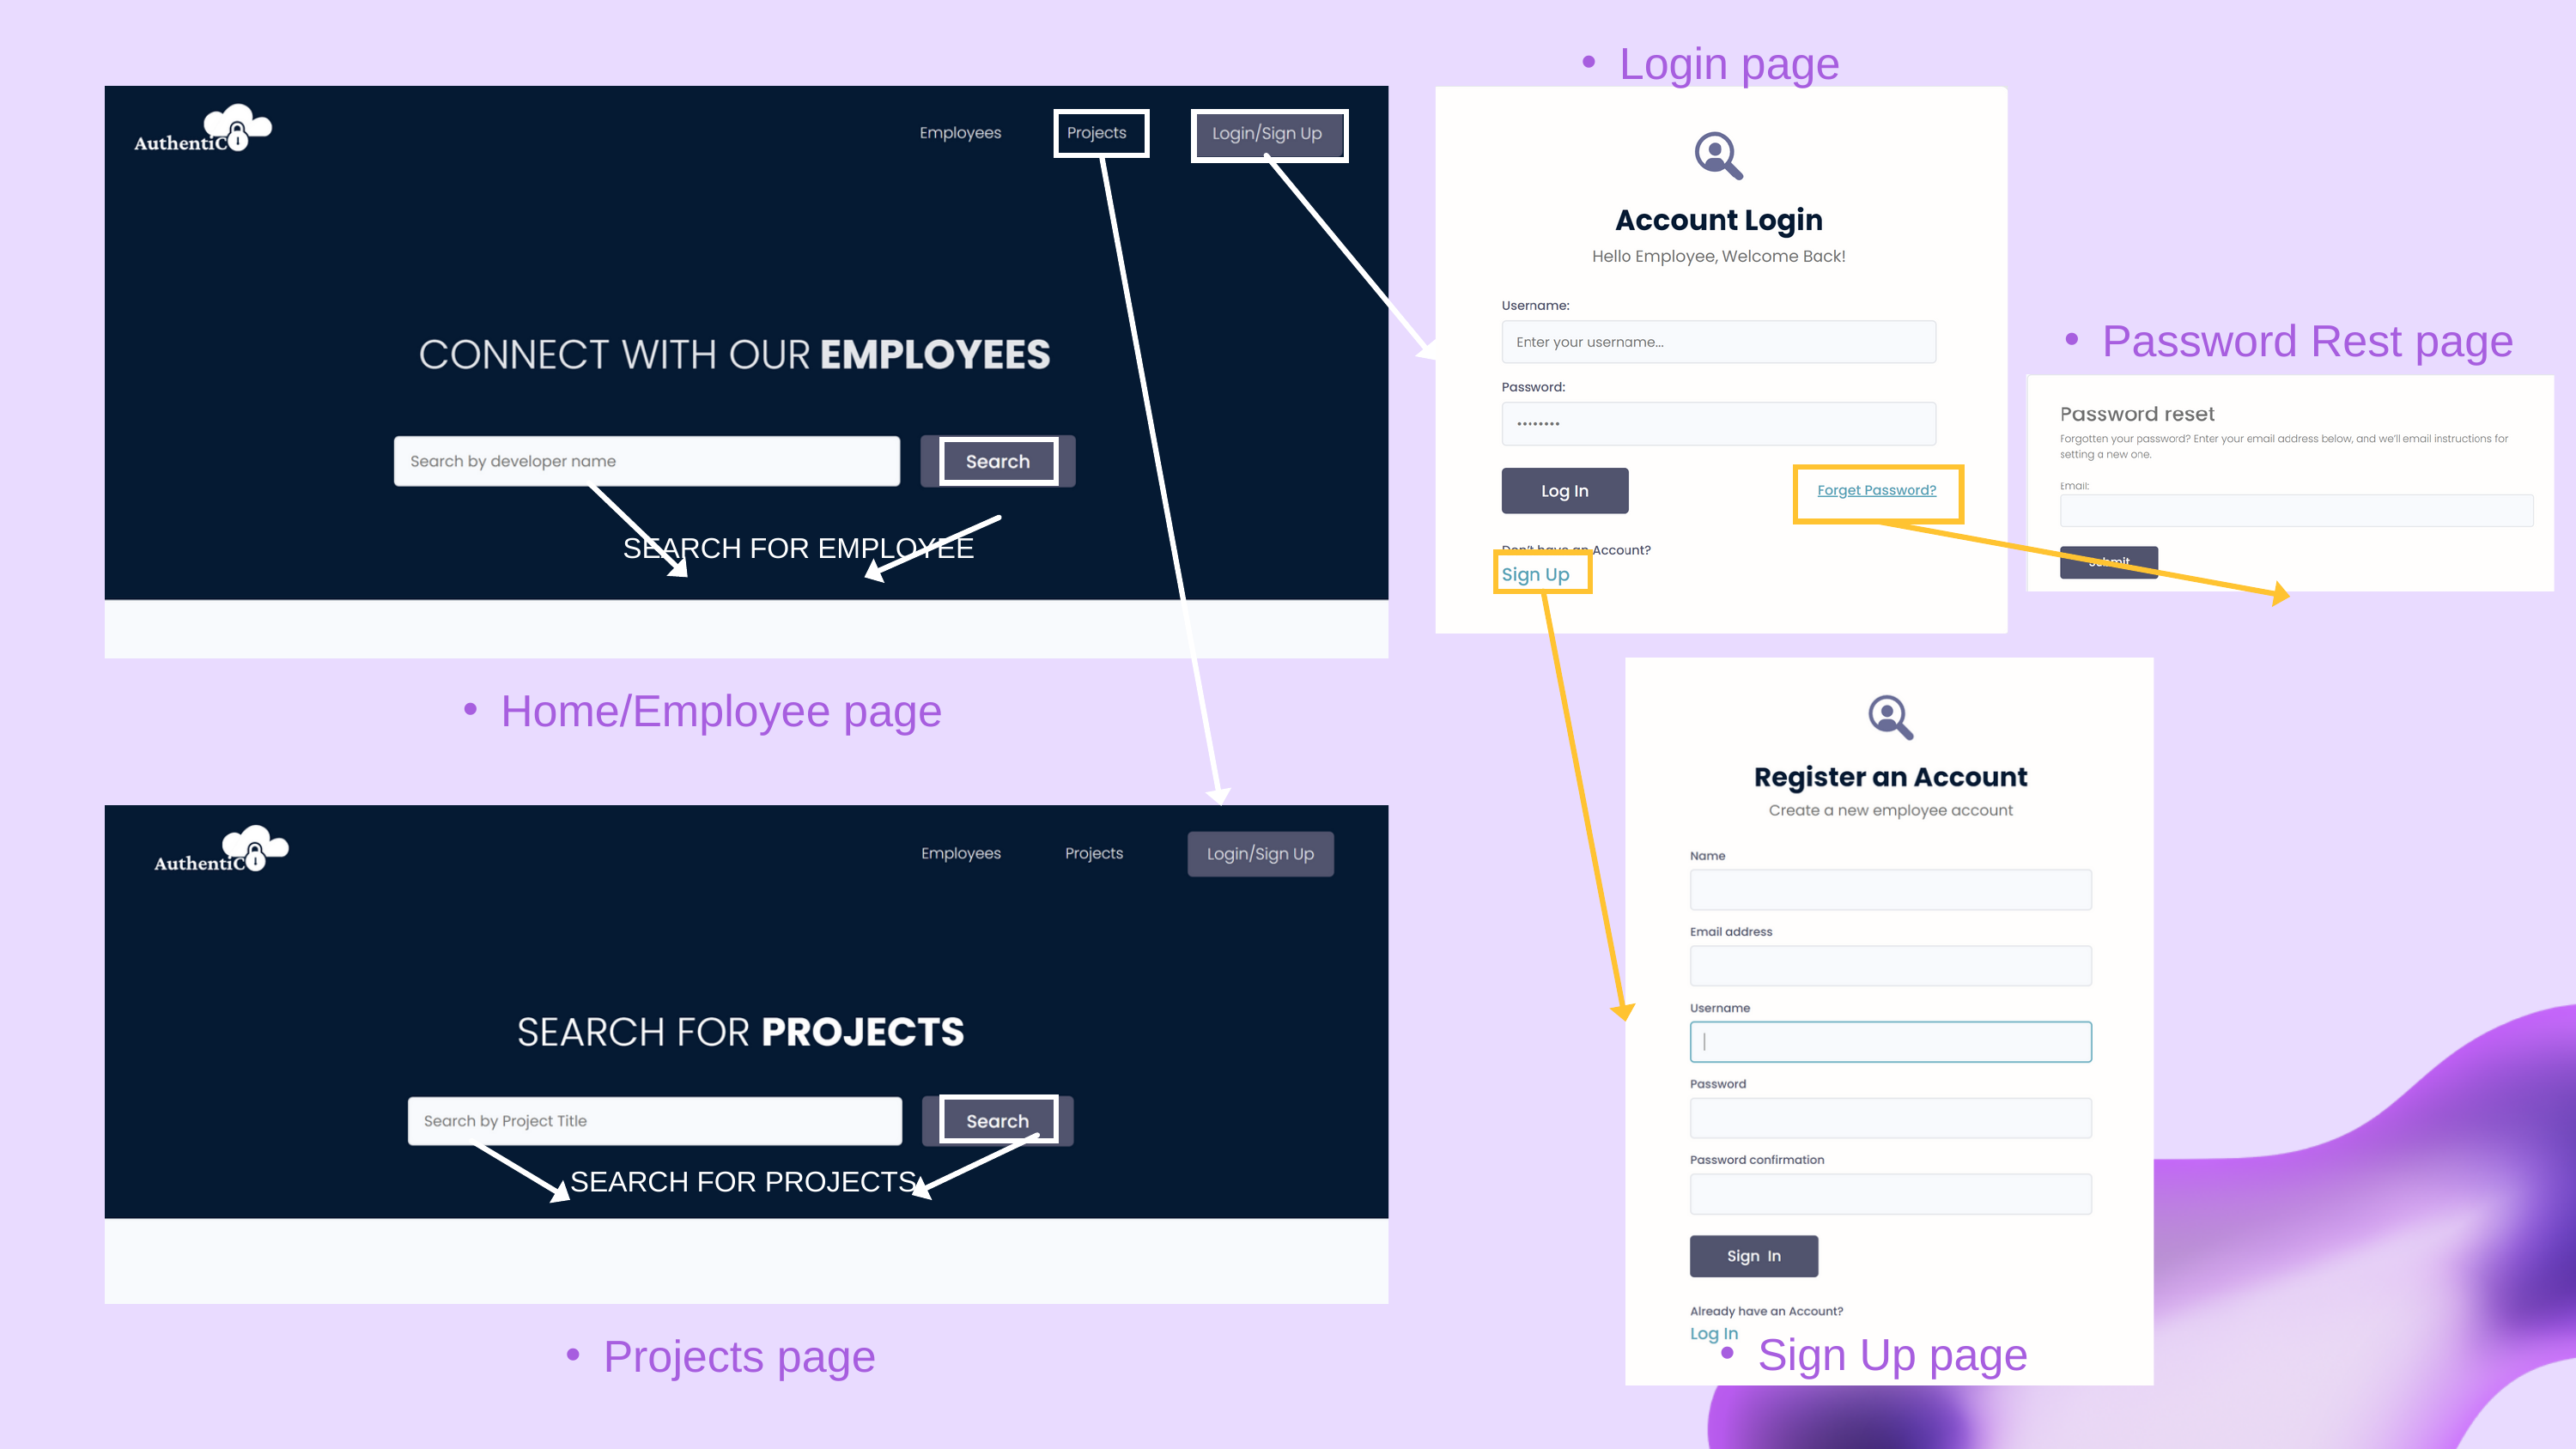

Login page

Password Rest page

SEARCH FOR EMPLOYEE

Home/Employee page

SEARCH FOR PROJECTS
Sign Up page
Projects page